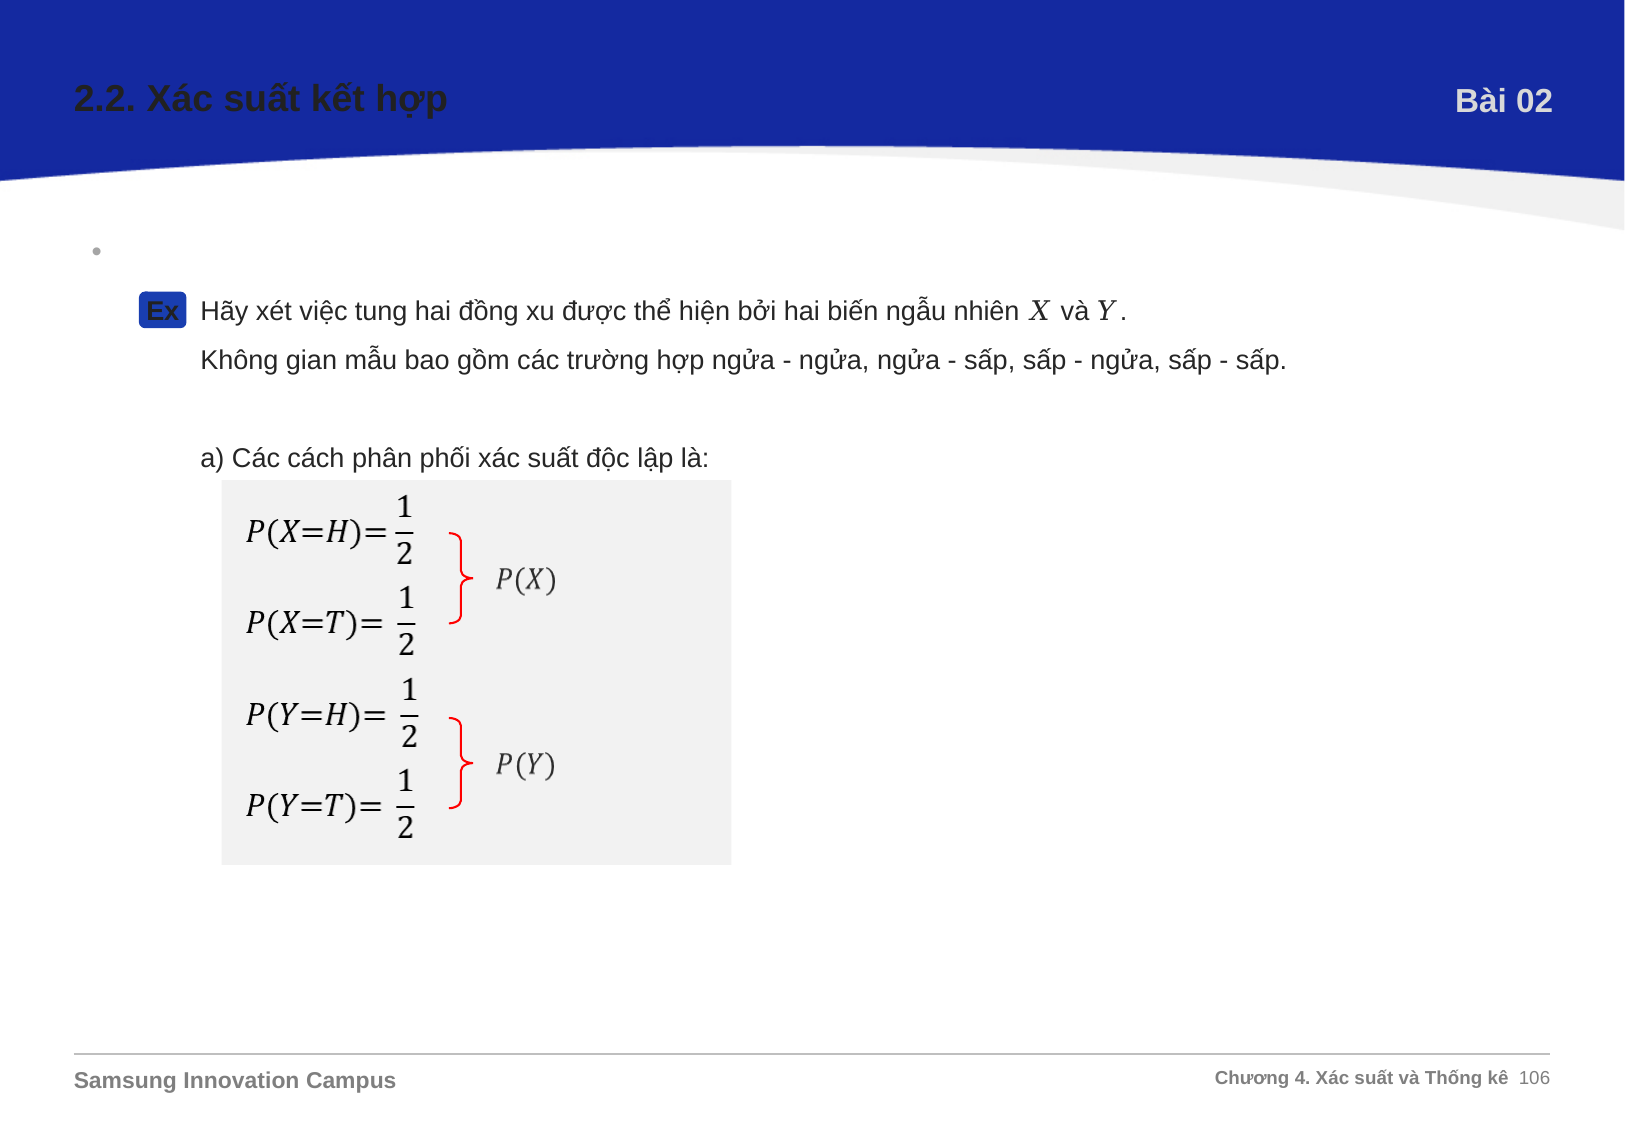

2.2. Xác suất kết hợp
Bài 02
Sự phụ thuộc và Hệ số tương quan:
Hãy xét việc tung hai đồng xu được thể hiện bởi hai biến ngẫu nhiên 𝑋 và 𝑌.
Không gian mẫu bao gồm các trường hợp ngửa - ngửa, ngửa - sấp, sấp - ngửa, sấp - sấp.

a) Các cách phân phối xác suất độc lập là:
Ex